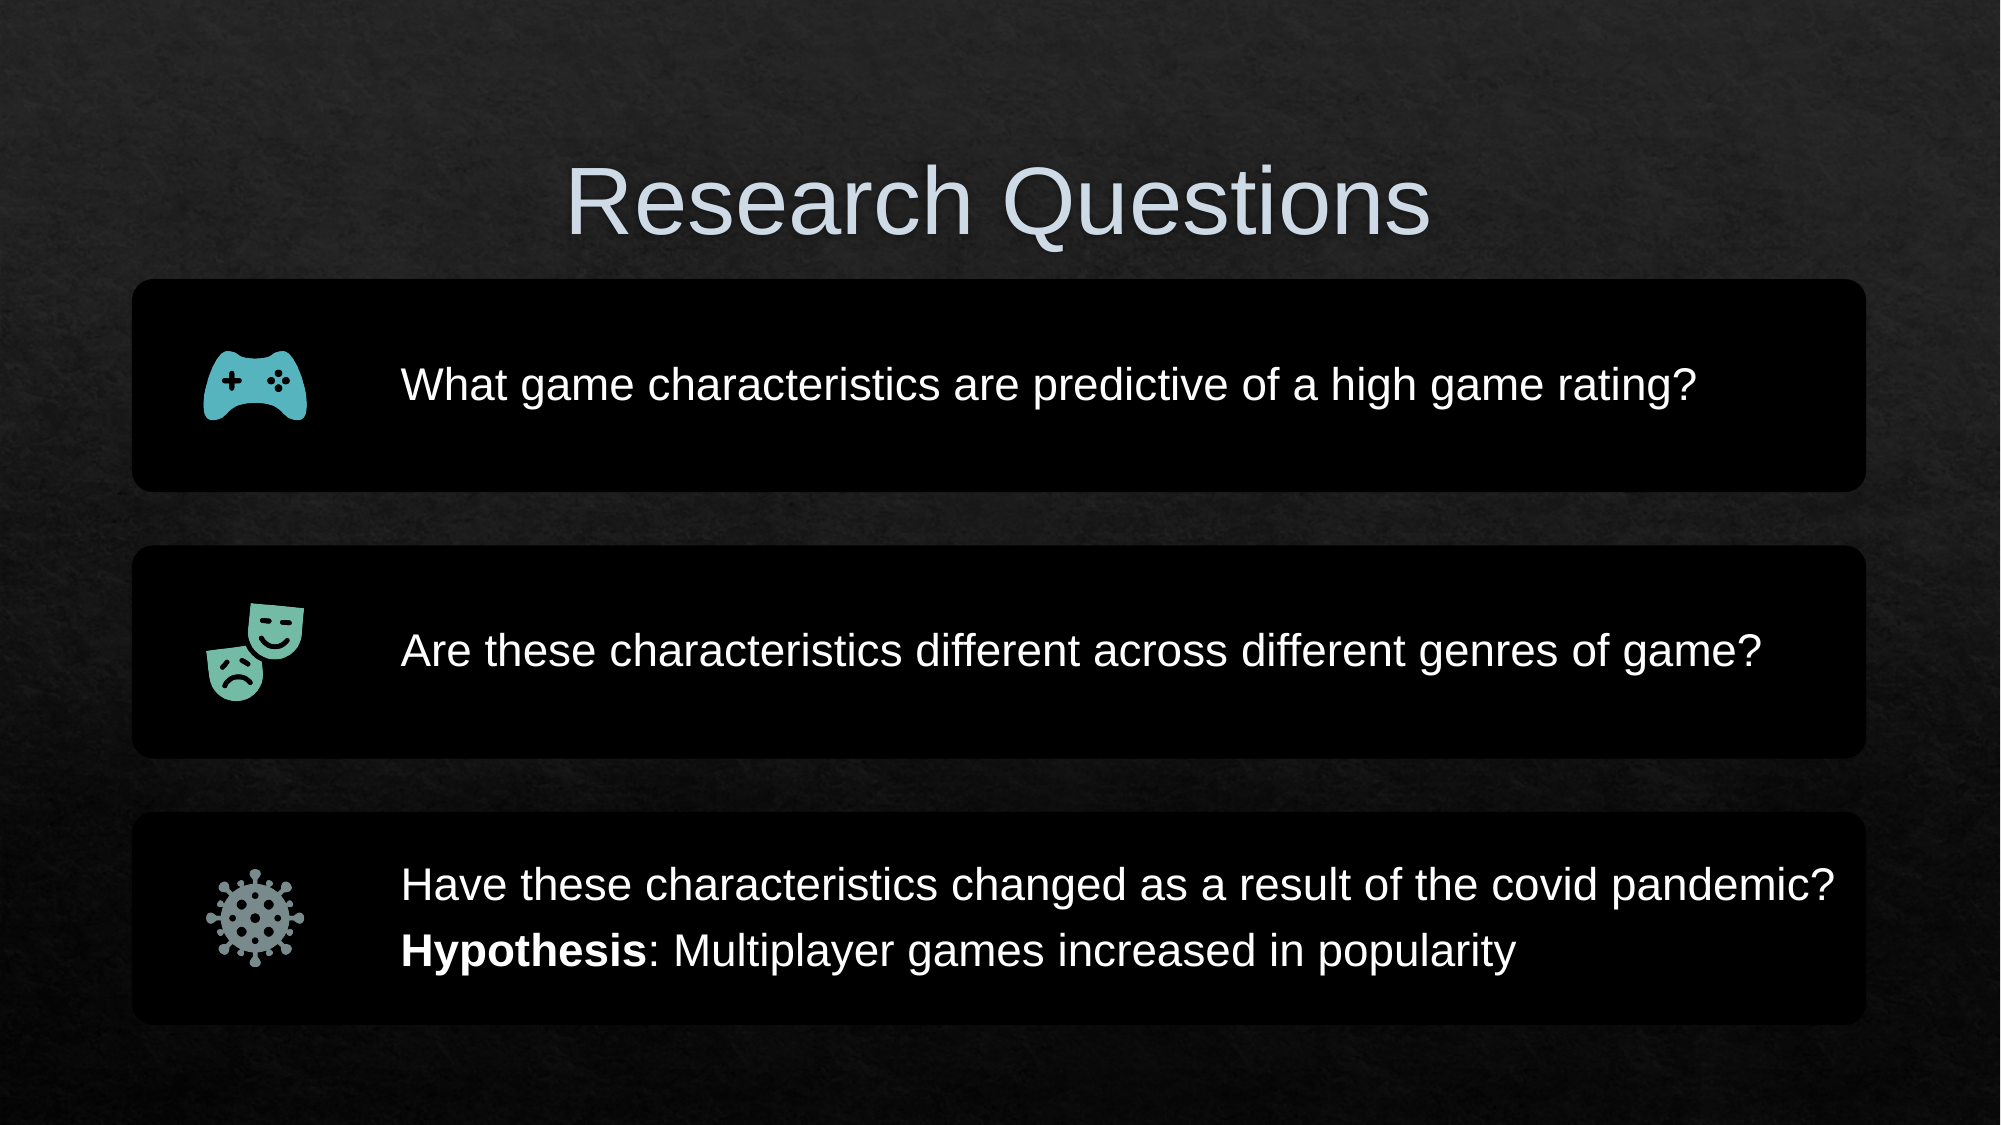

# Research Questions
What game characteristics are predictive of a high game rating?
Are these characteristics different across different genres of game?
Have these characteristics changed as a result of the covid pandemic?
Hypothesis: Multiplayer games increased in popularity